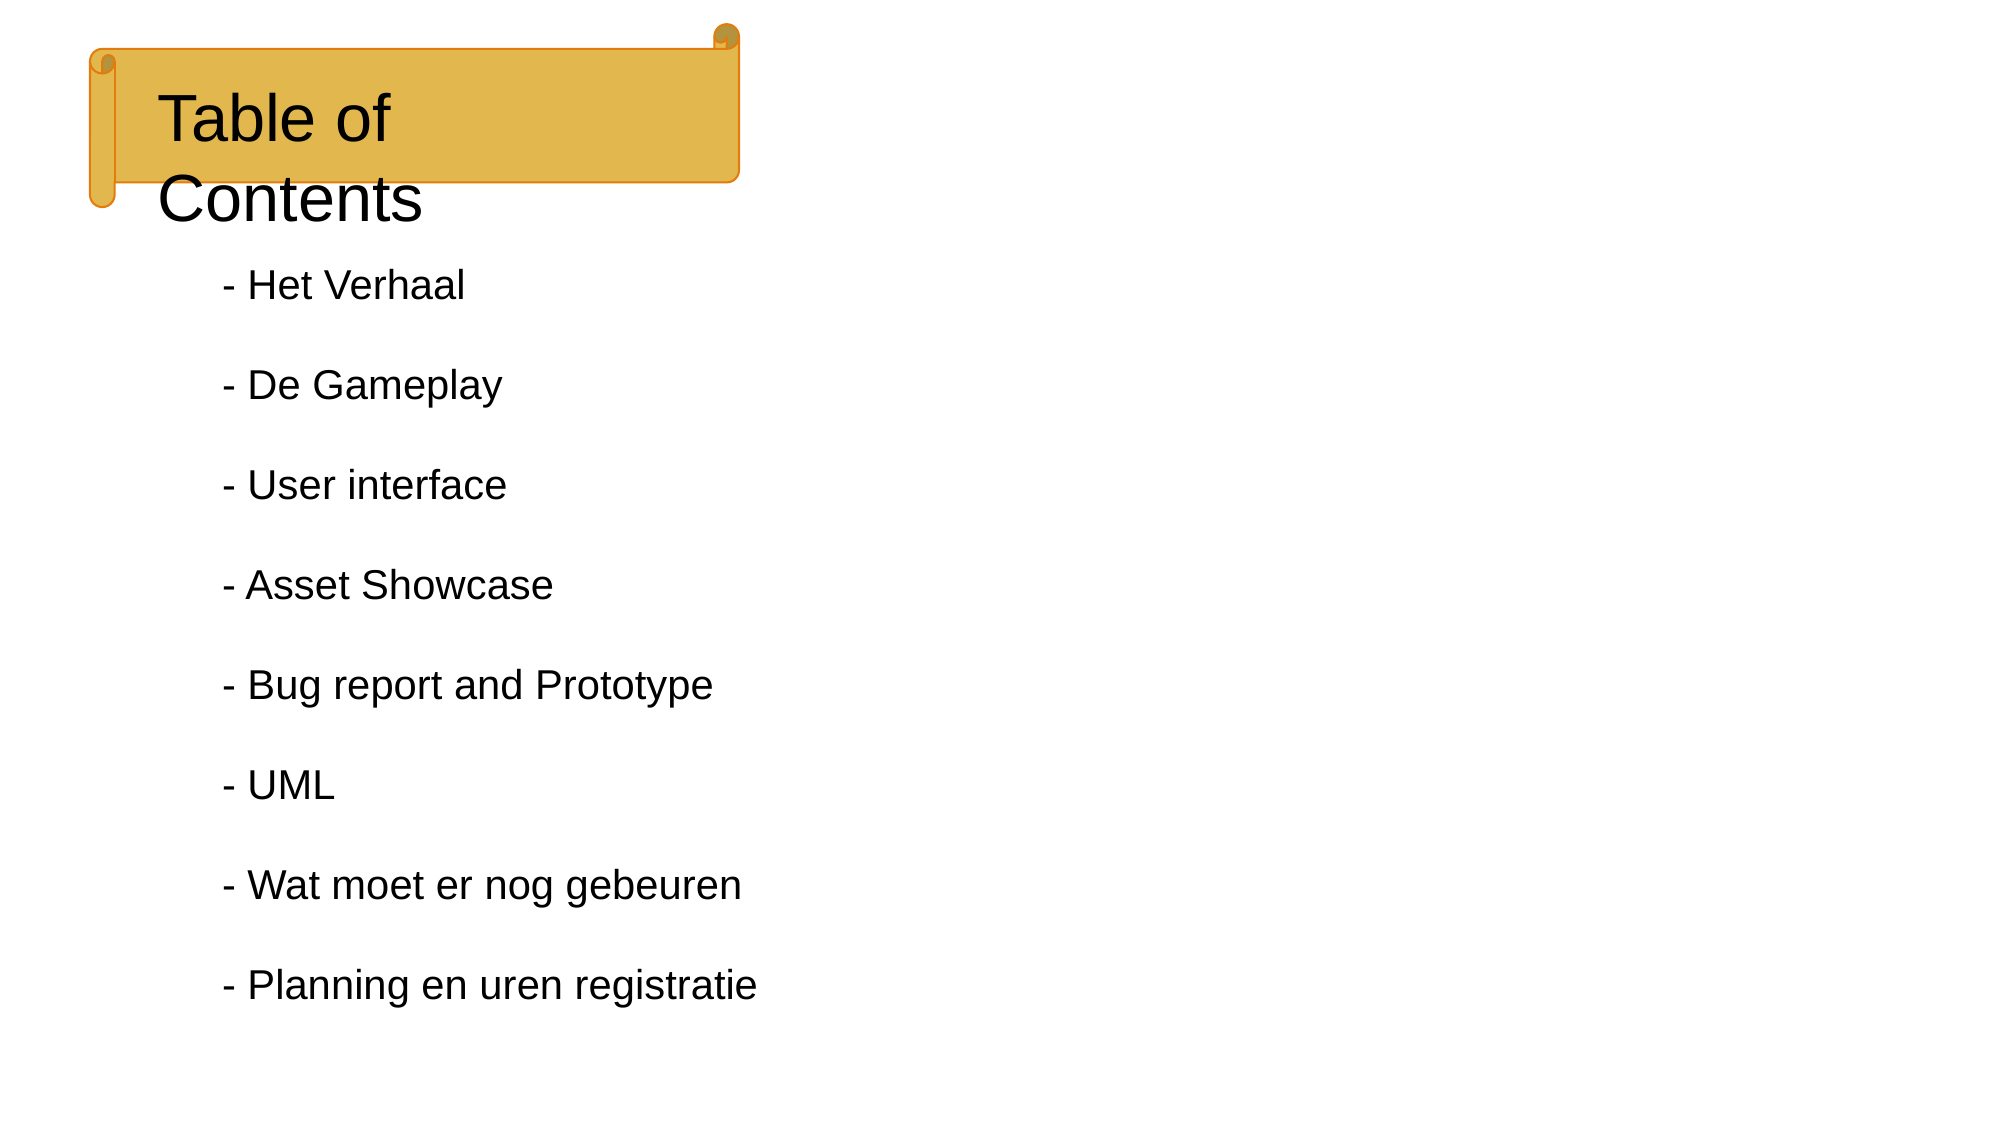

Table of Contents
- Het Verhaal

- De Gameplay

- User interface

- Asset Showcase

- Bug report and Prototype

- UML

- Wat moet er nog gebeuren

- Planning en uren registratie